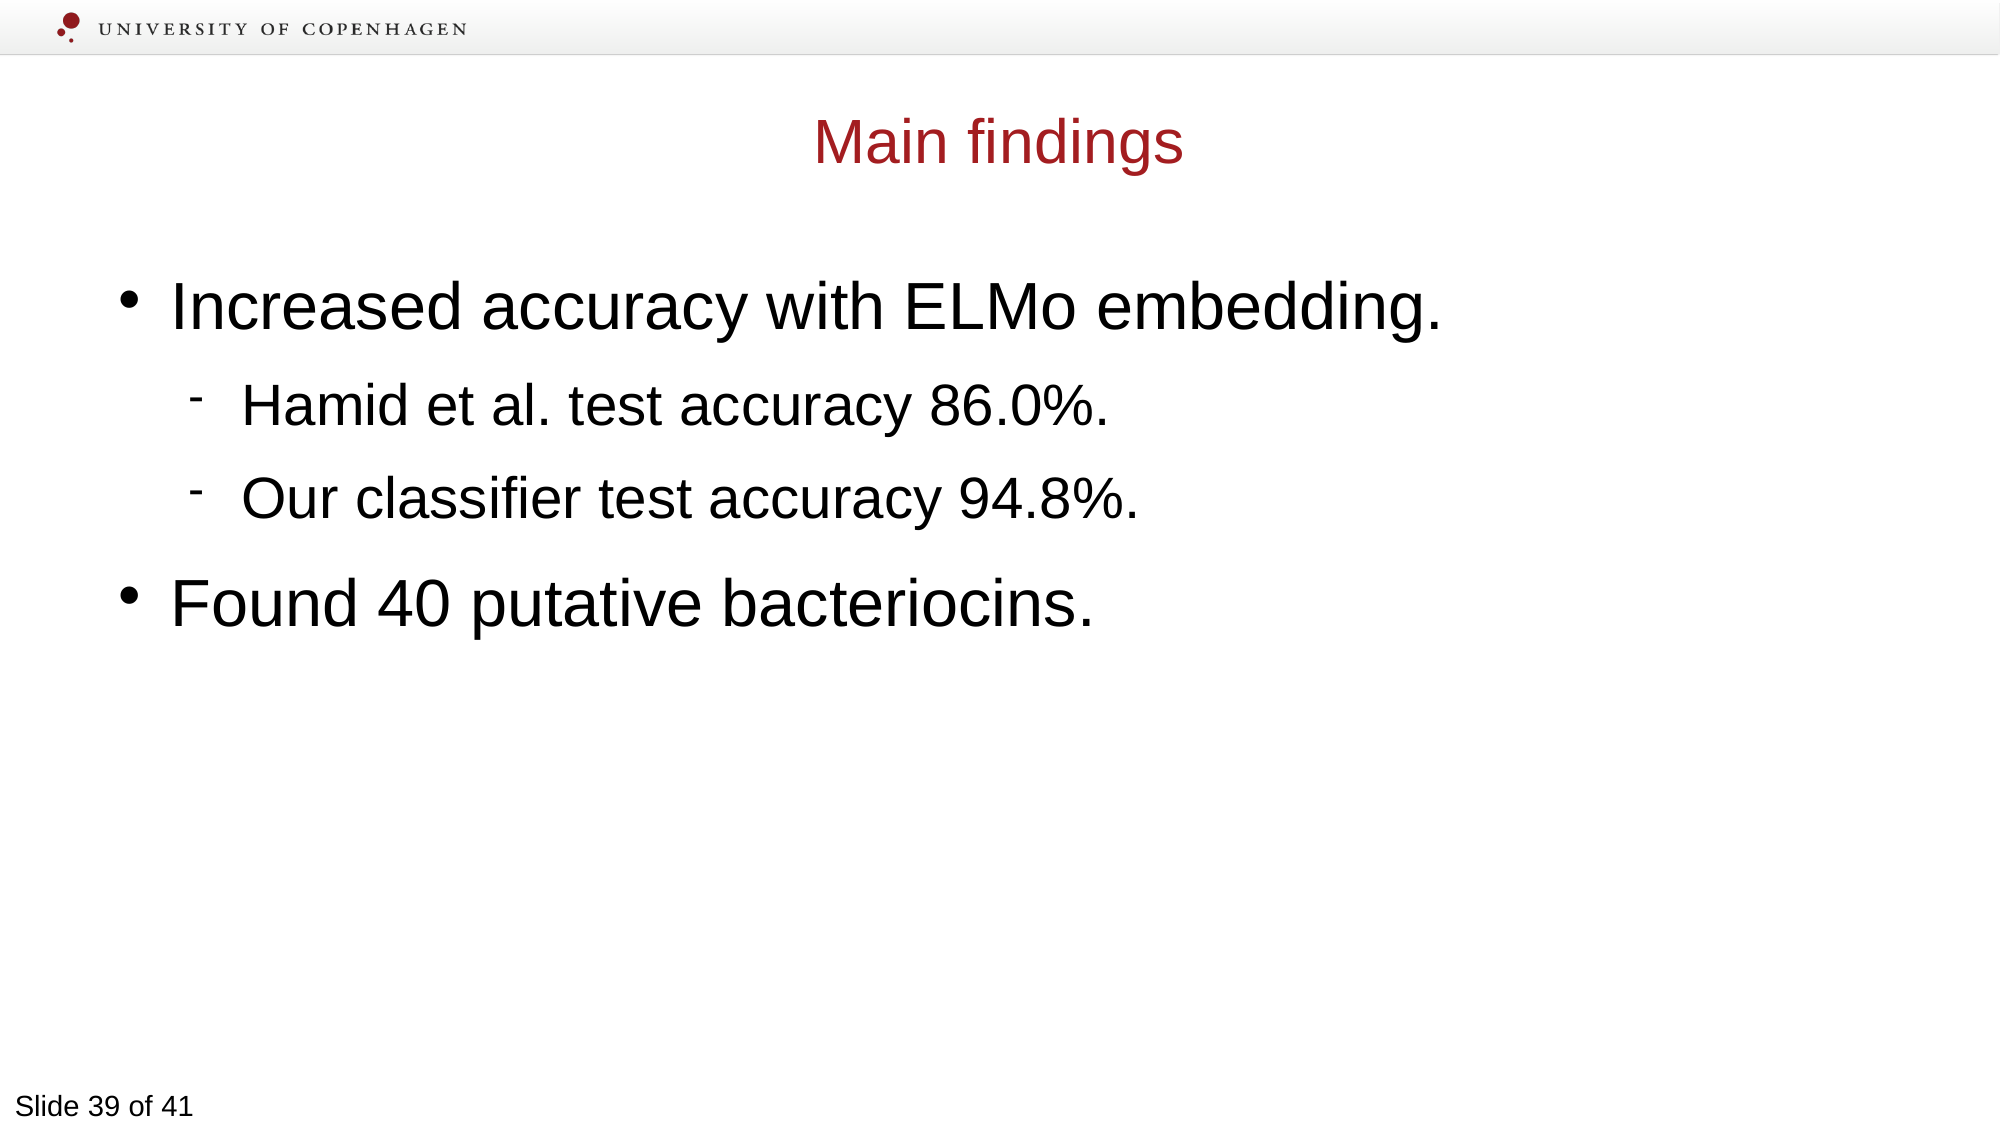

Main findings

Increased accuracy with ELMo embedding.
Hamid et al. test accuracy 86.0%.
Our classifier test accuracy 94.8%.
Found 40 putative bacteriocins.